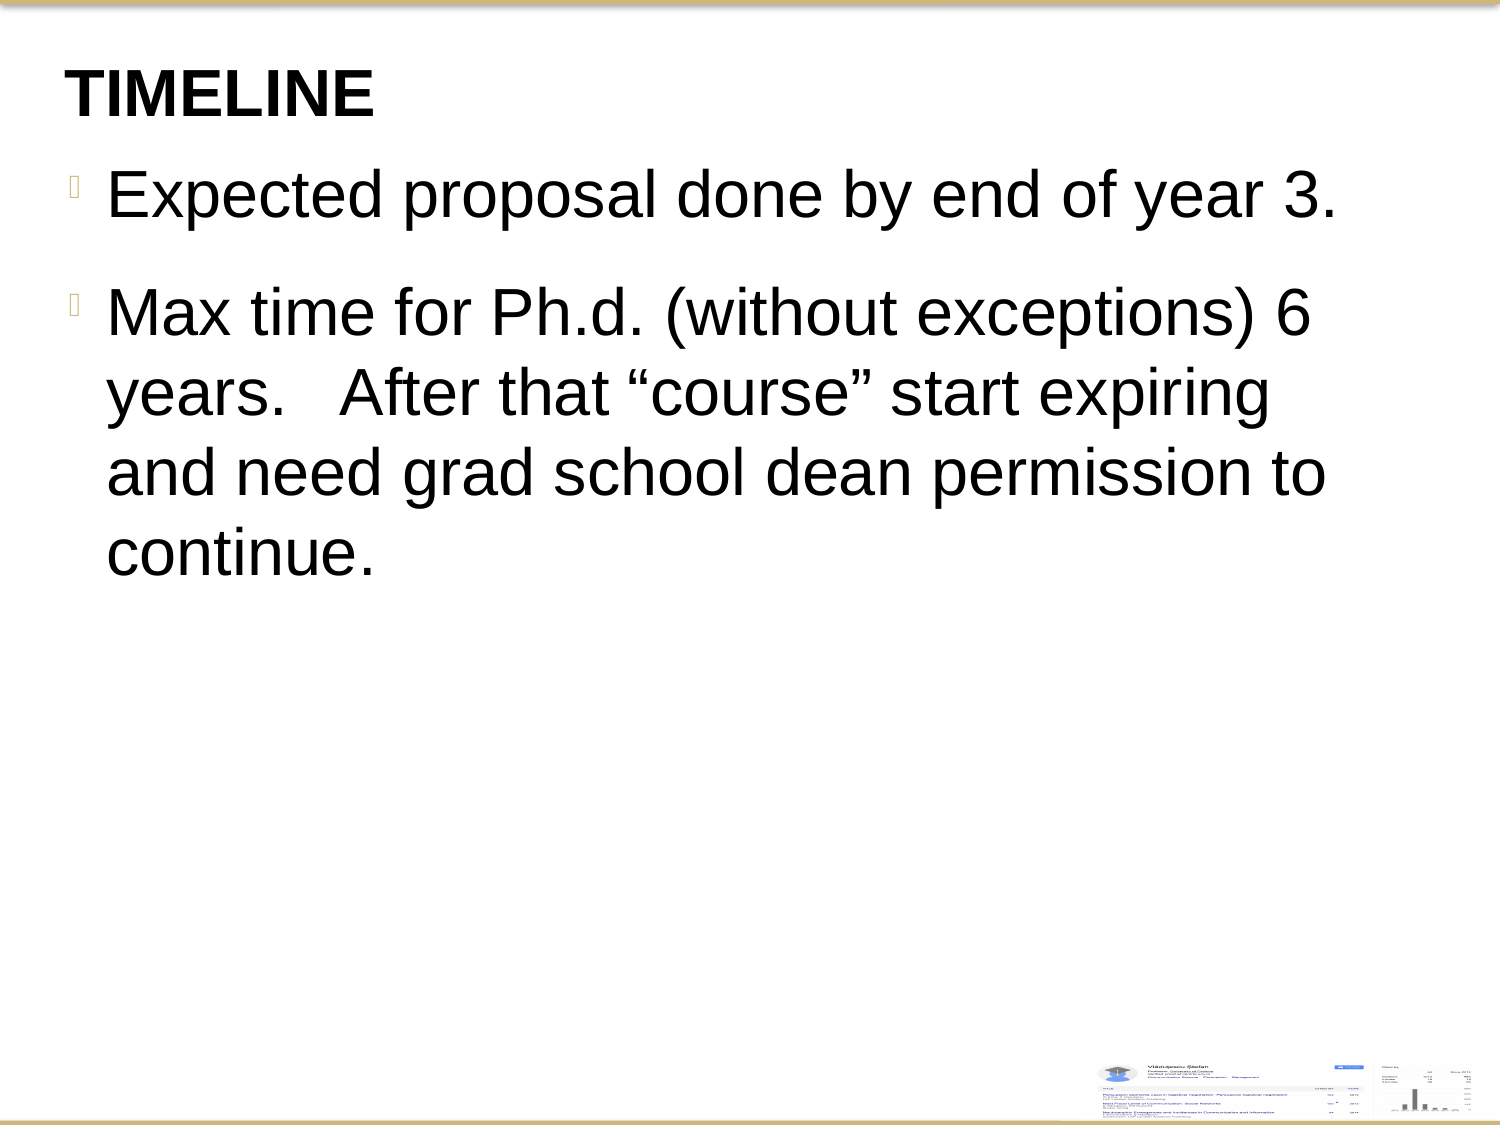

Timeline
Expected proposal done by end of year 3.
Max time for Ph.d. (without exceptions) 6 years.   After that “course” start expiring and need grad school dean permission to continue.